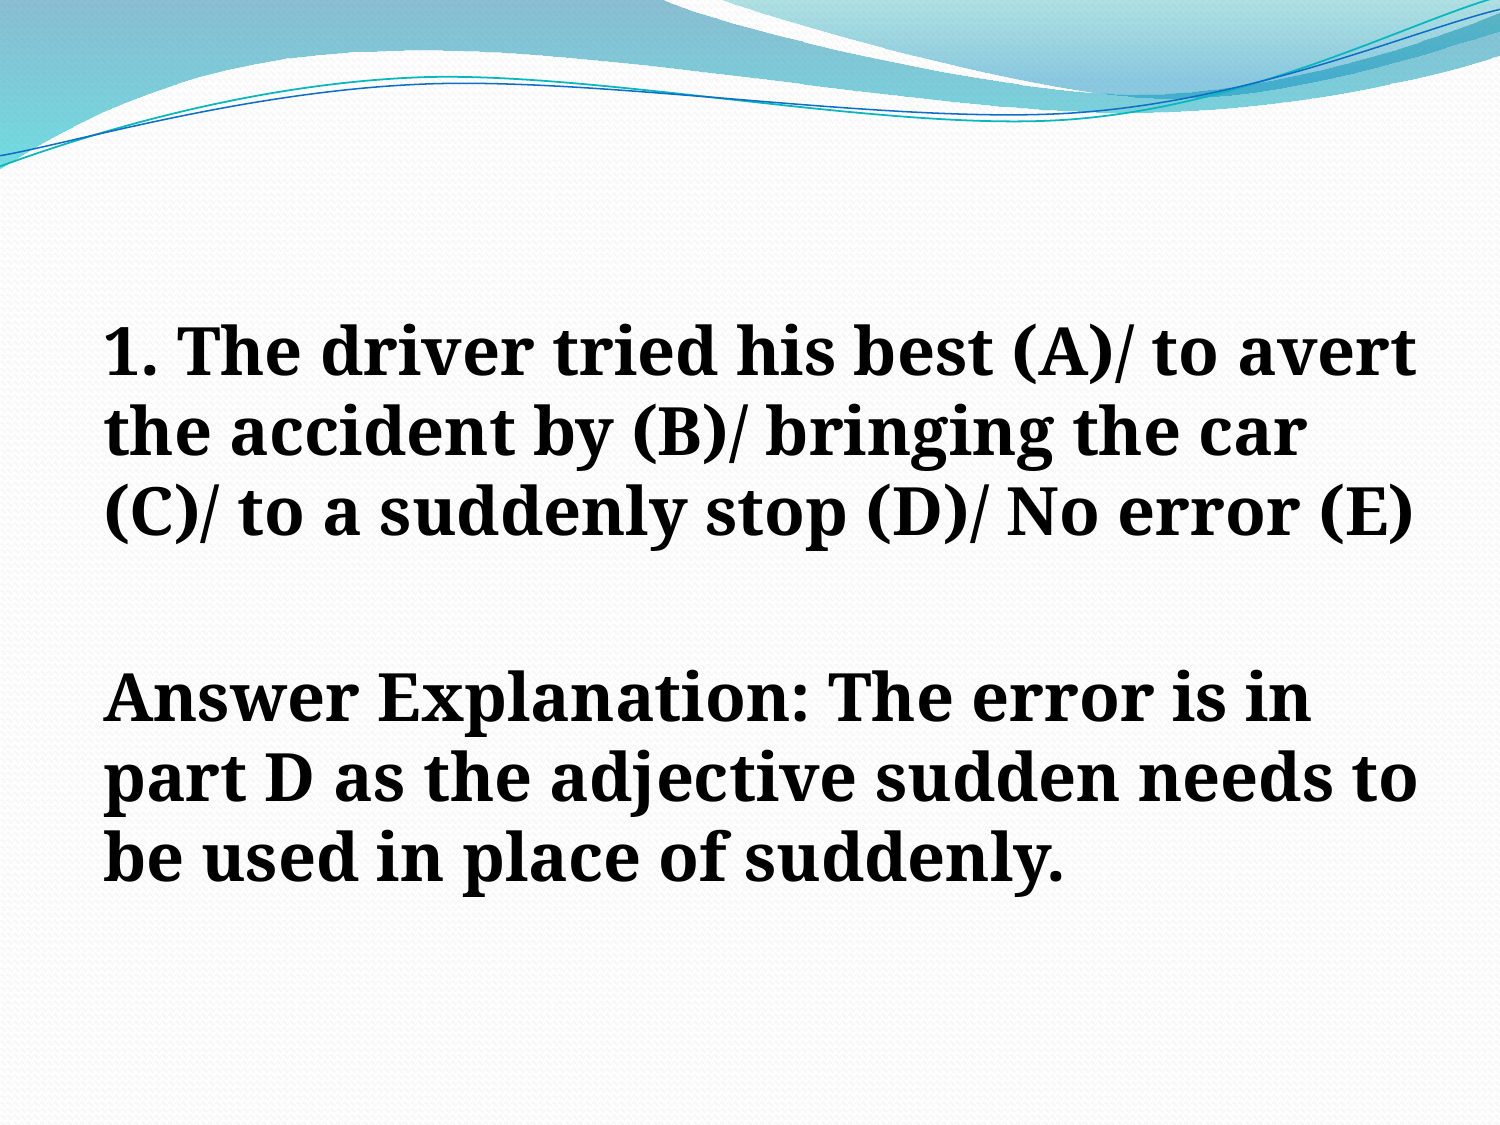

1. The driver tried his best (A)/ to avert the accident by (B)/ bringing the car (C)/ to a suddenly stop (D)/ No error (E)

Answer Explanation: The error is in part D as the adjective sudden needs to be used in place of suddenly.